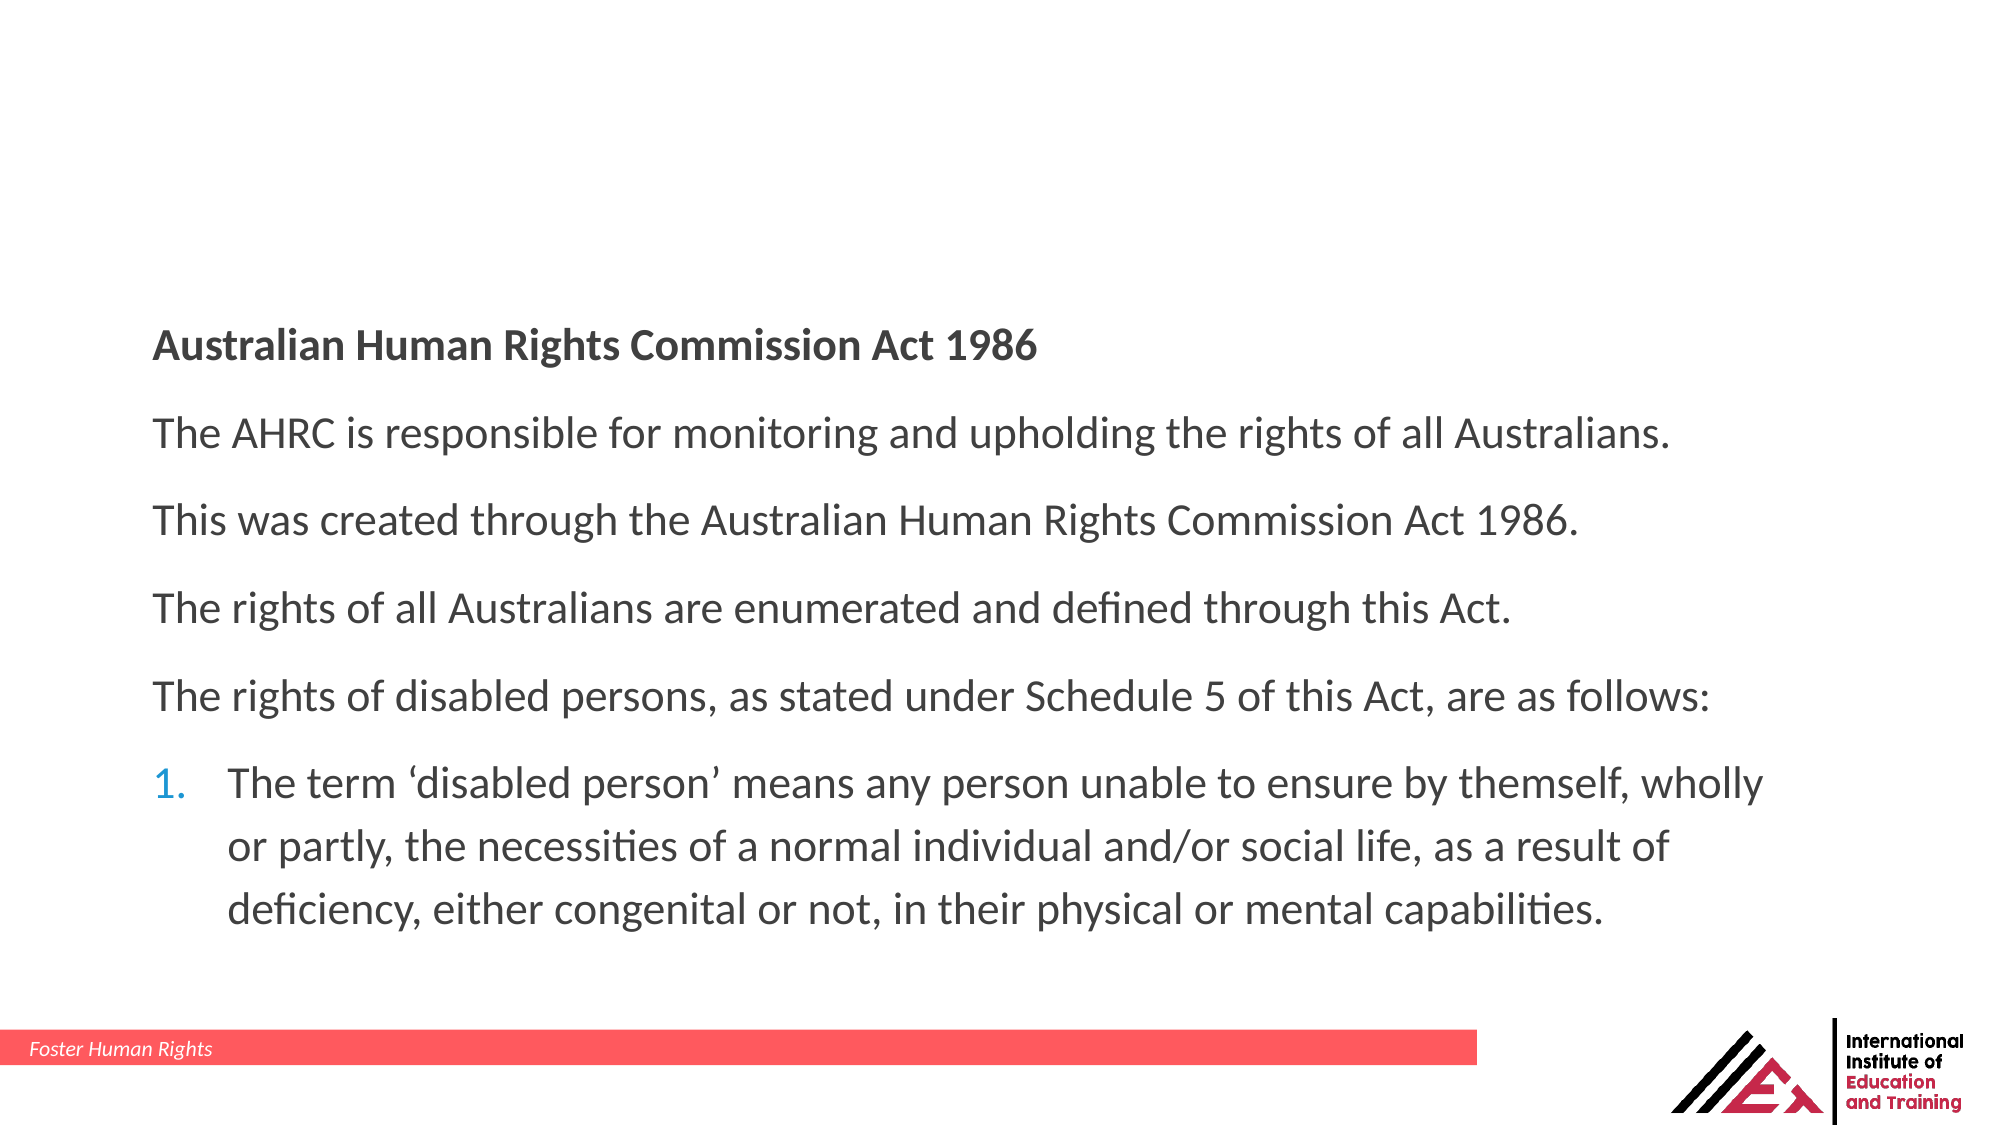

Australian Human Rights Commission Act 1986
The AHRC is responsible for monitoring and upholding the rights of all Australians.
This was created through the Australian Human Rights Commission Act 1986.
The rights of all Australians are enumerated and defined through this Act.
The rights of disabled persons, as stated under Schedule 5 of this Act, are as follows:
The term ‘disabled person’ means any person unable to ensure by themself, wholly or partly, the necessities of a normal individual and/or social life, as a result of deficiency, either congenital or not, in their physical or mental capabilities.
Foster Human Rights